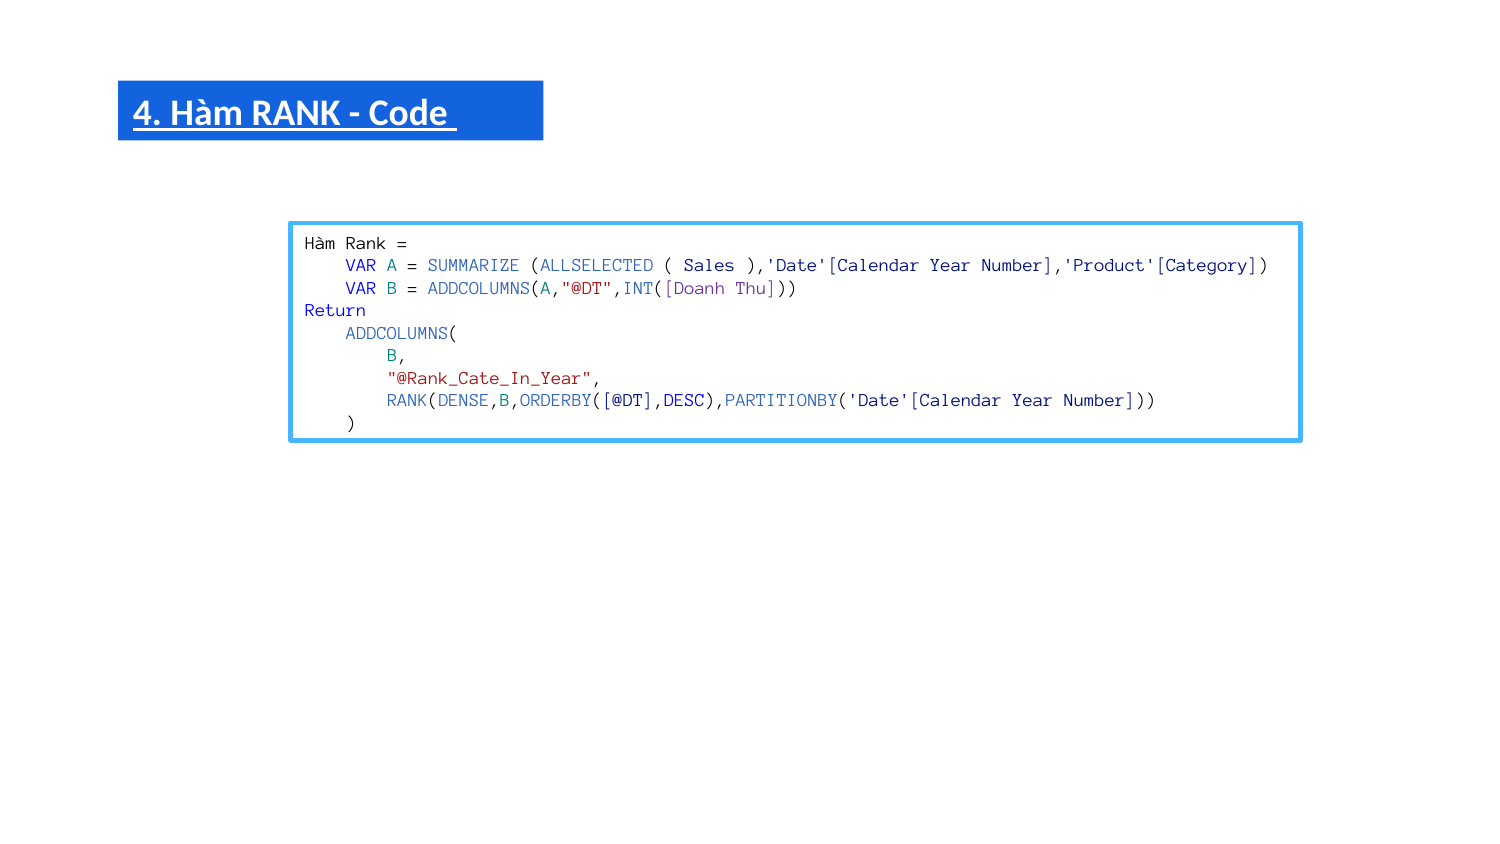

4. Hàm RANK - Code
Hàm Rank =
    VAR A = SUMMARIZE (ALLSELECTED ( Sales ),'Date'[Calendar Year Number],'Product'[Category])
    VAR B = ADDCOLUMNS(A,"@DT",INT([Doanh Thu]))
Return
    ADDCOLUMNS(
        B,
        "@Rank_Cate_In_Year",
        RANK(DENSE,B,ORDERBY([@DT],DESC),PARTITIONBY('Date'[Calendar Year Number]))
    )